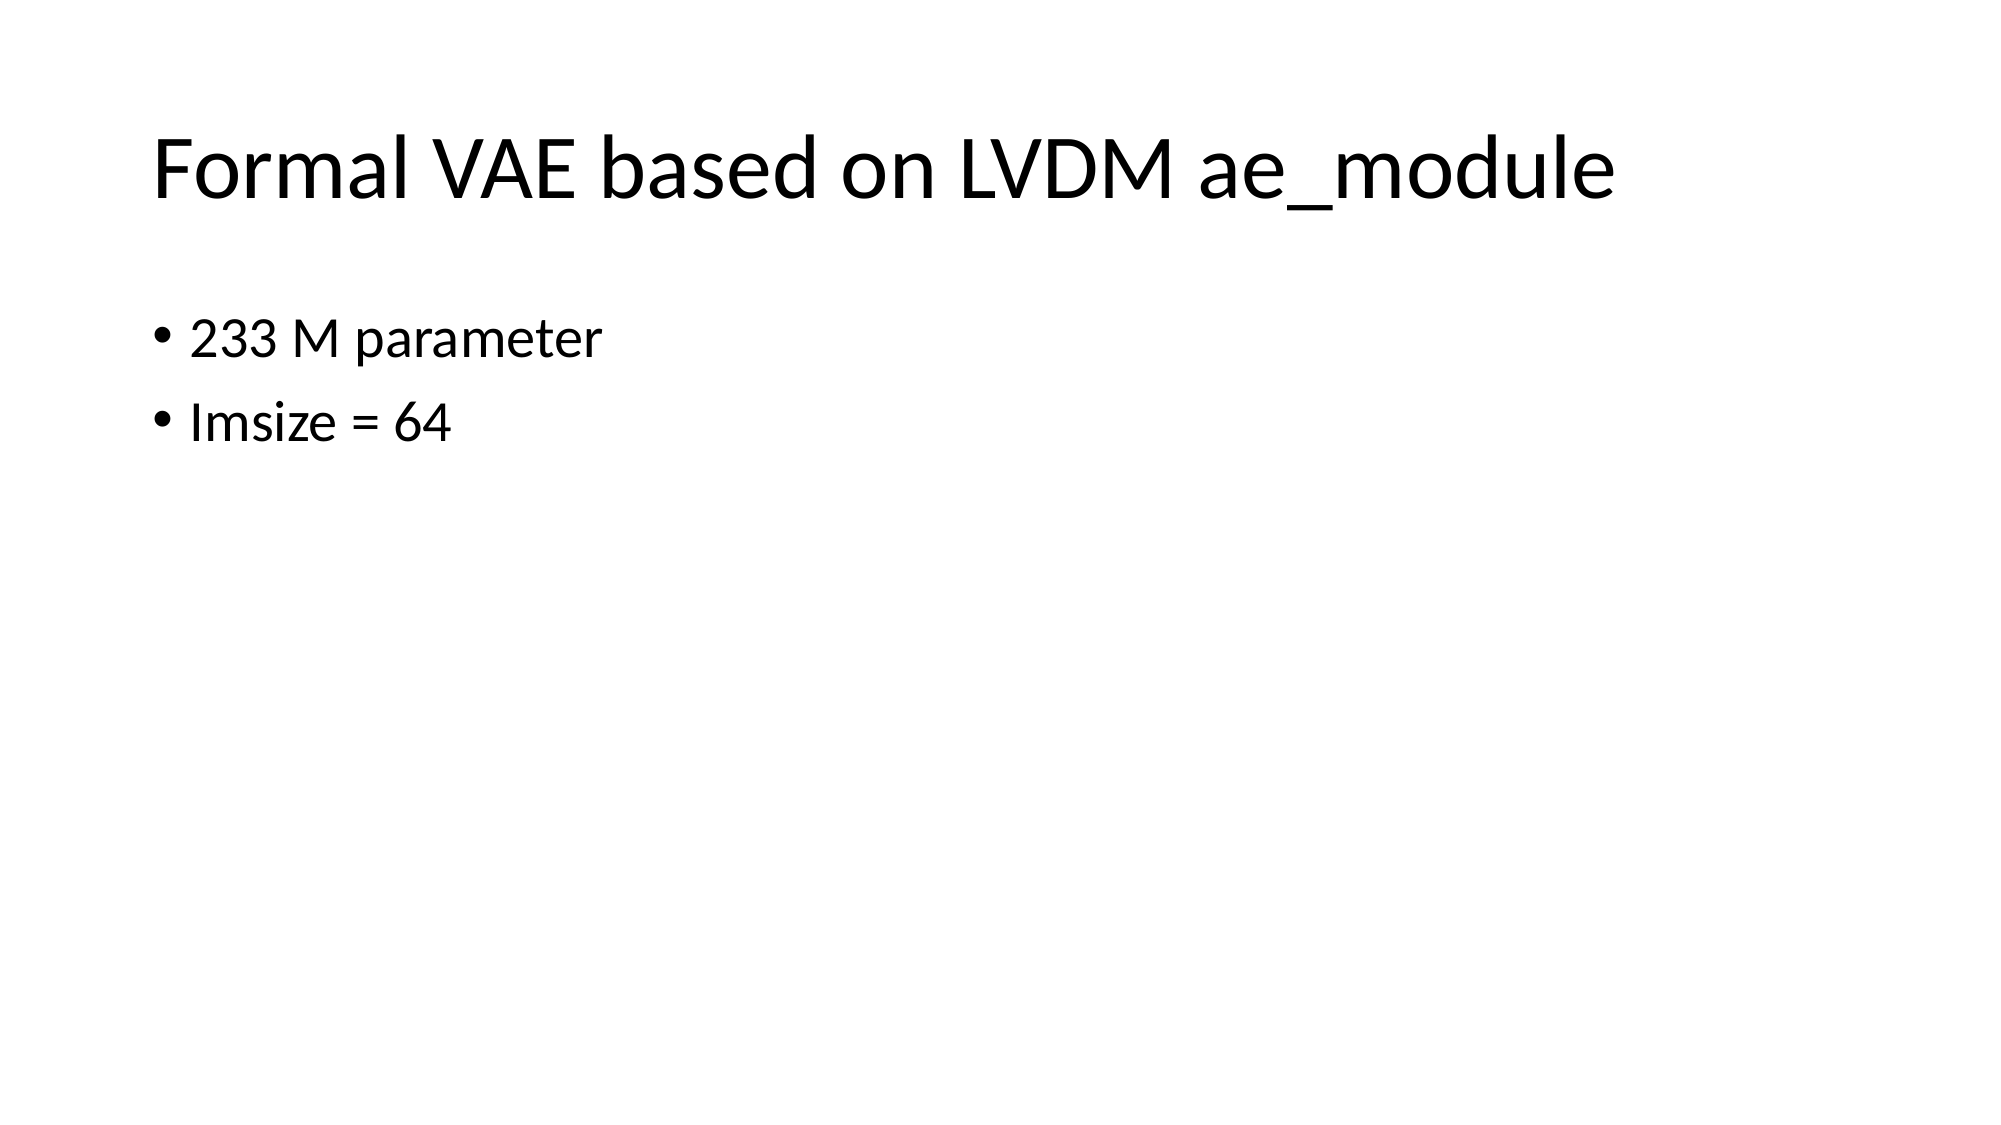

# Formal VAE based on LVDM ae_module
233 M parameter
Imsize = 64